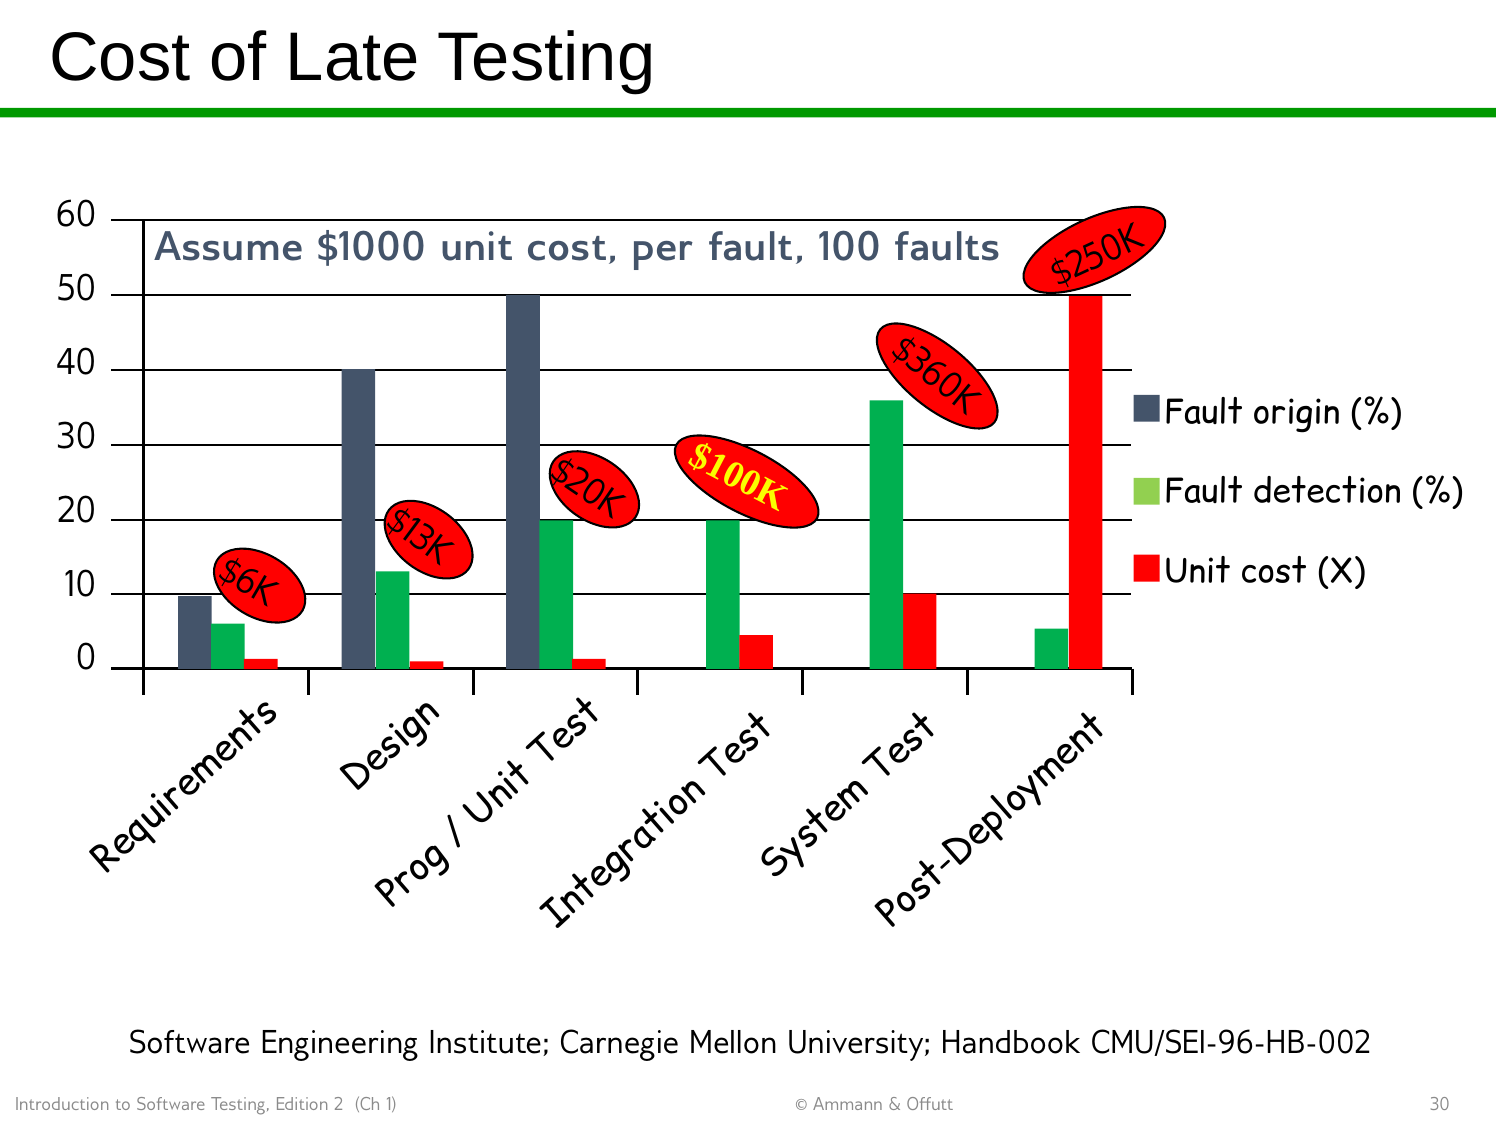

# Cost of Late Testing
60

$250K
Assume $1000 unit cost, per fault, 100 faults
50
40
30
20
10
0

$360K

Fault origin (%)

Fault detection (%)

Unit cost (X)

$100K

$20K

$13K

$6K

Requirements
Design
Prog / Unit Test
Integration Test
System Test
Post-Deployment
Software Engineering Institute; Carnegie Mellon University; Handbook CMU/SEI-96-HB-002
30
Introduction to Software Testing, Edition 2  (Ch 1)
© Ammann & Offutt